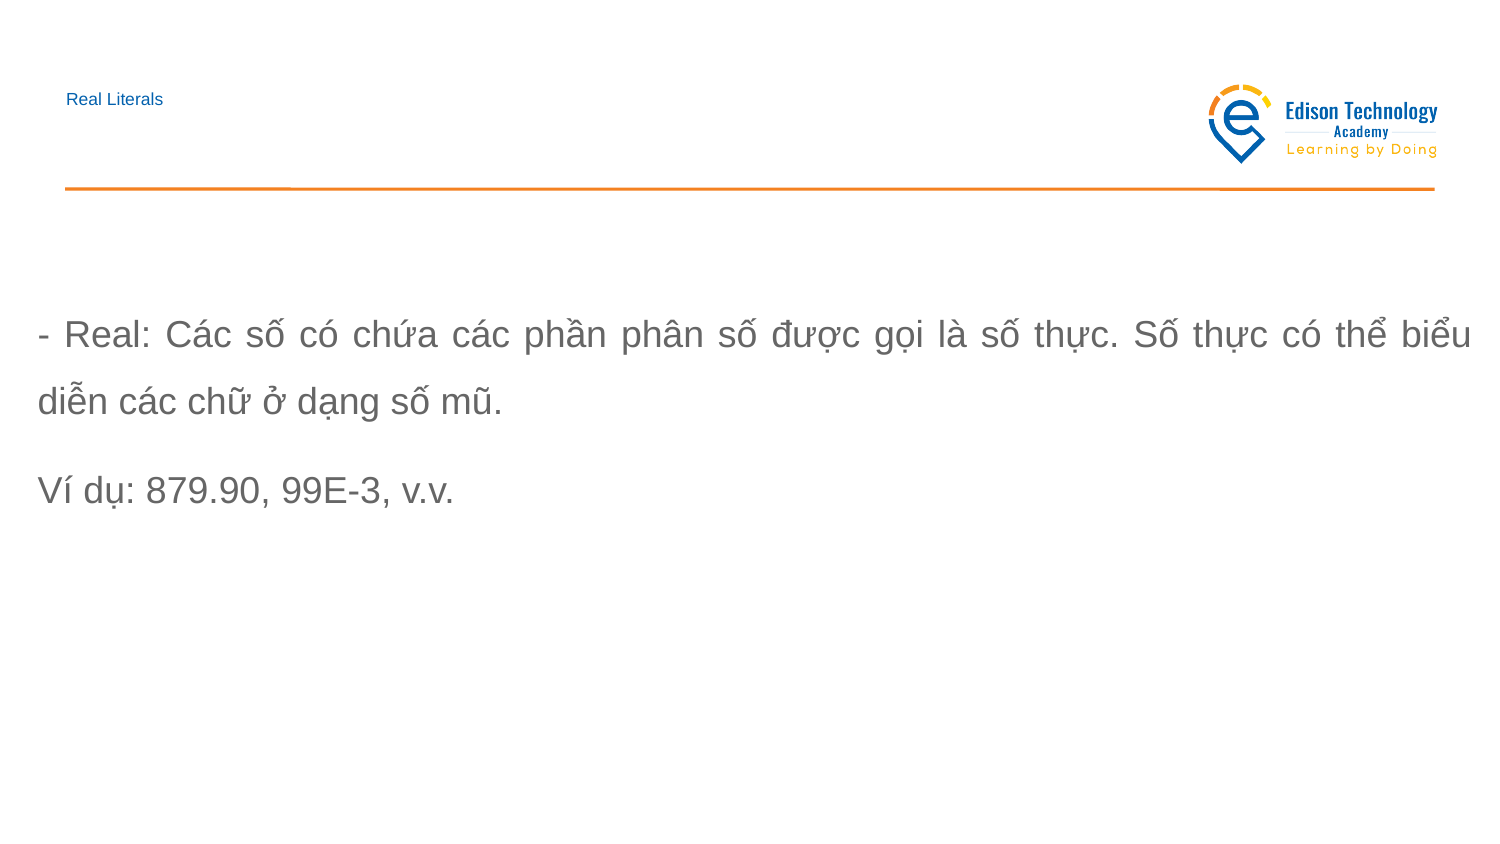

# Real Literals
- Real: Các số có chứa các phần phân số được gọi là số thực. Số thực có thể biểu diễn các chữ ở dạng số mũ.
Ví dụ: 879.90, 99E-3, v.v.